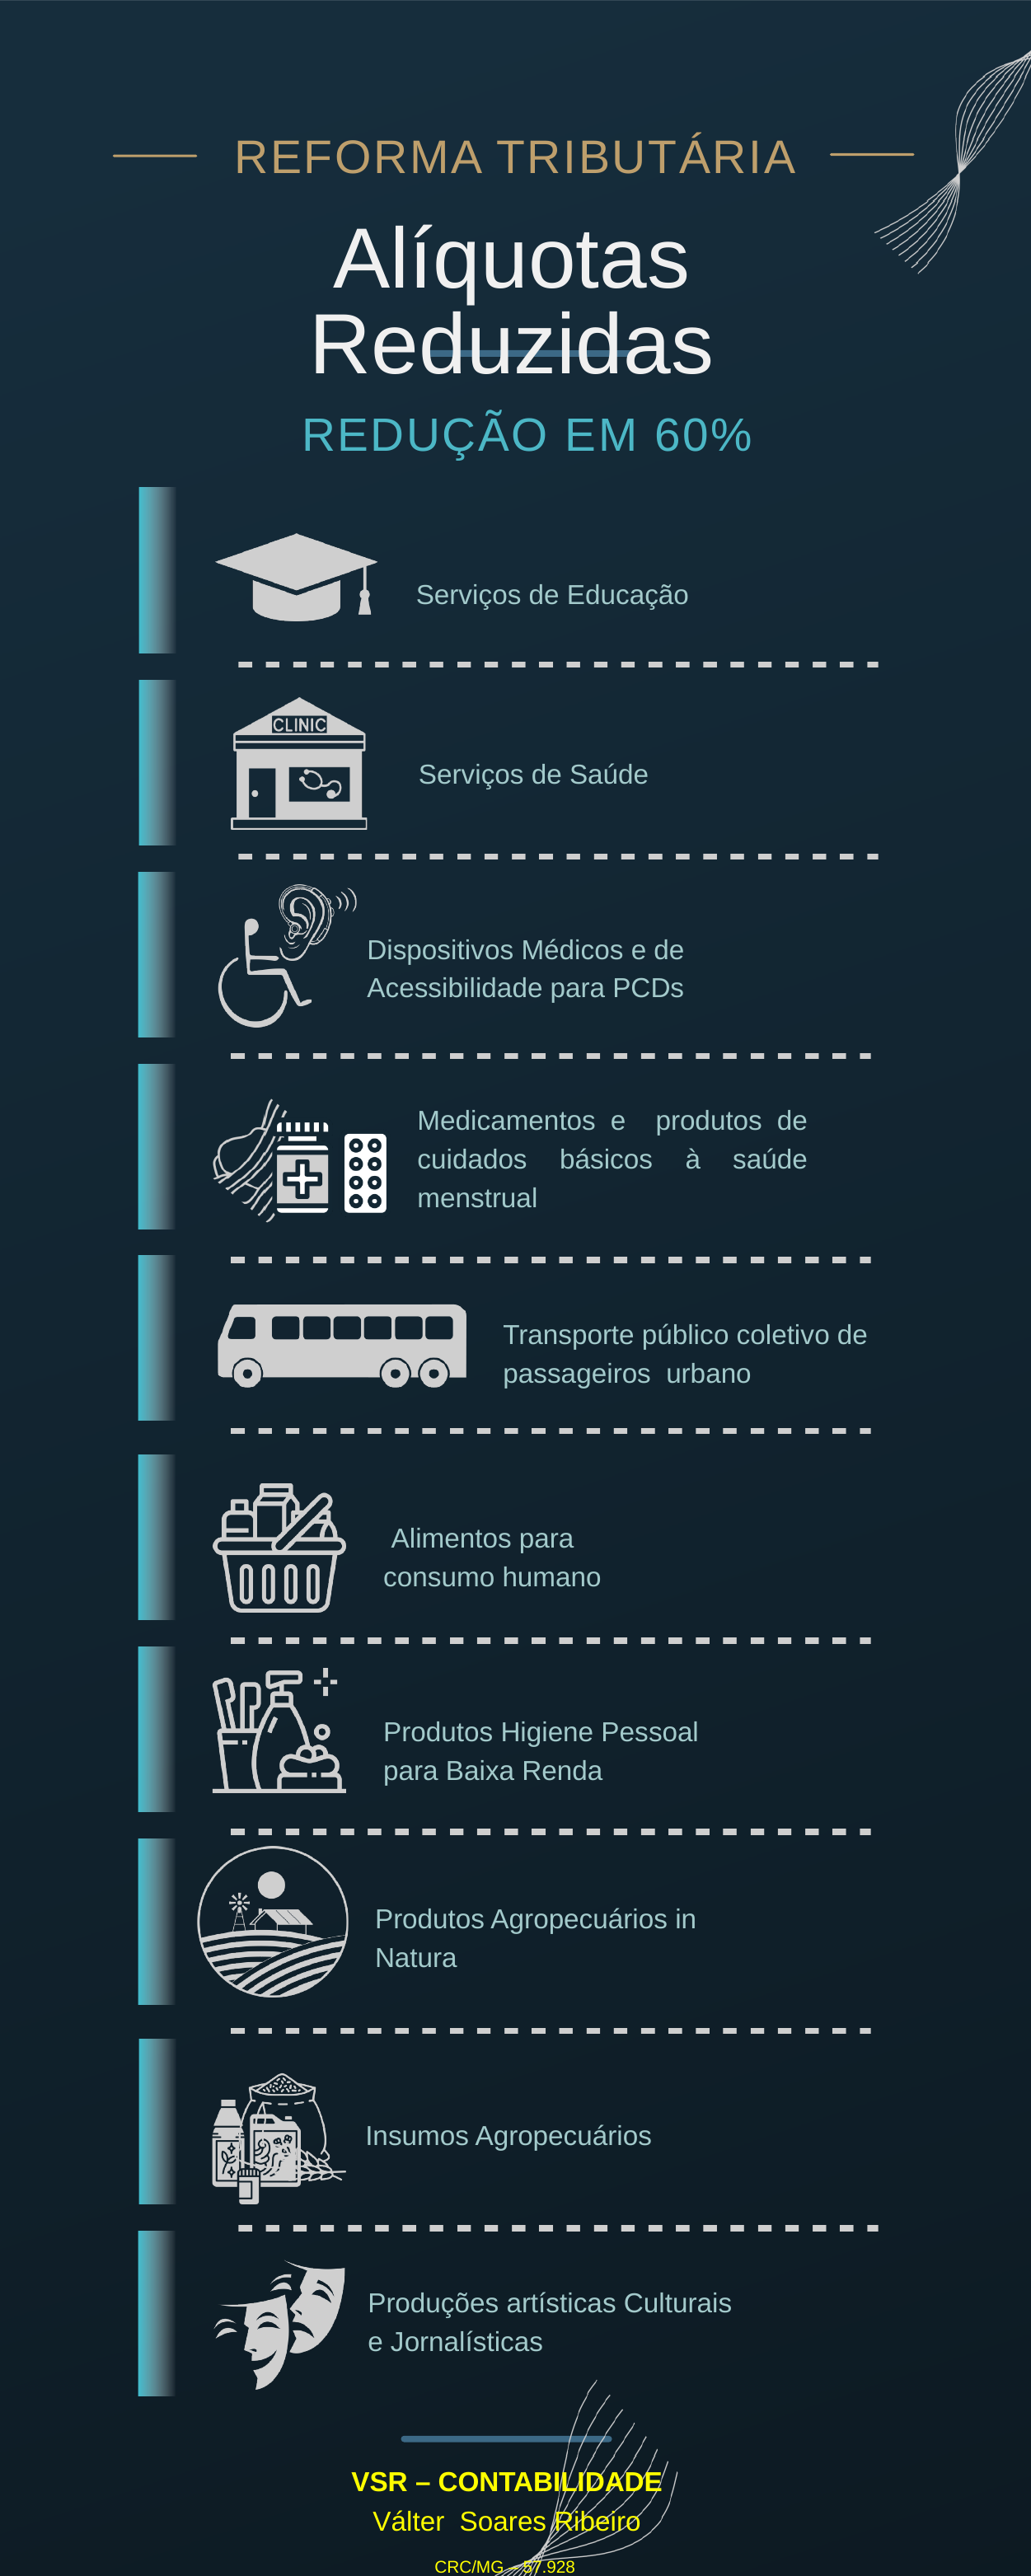

REFORMA TRIBUTÁRIA

Alíquotas Reduzidas

REDUÇÃO EM 60%

Serviços de Educação

Serviços de Saúde

Dispositivos Médicos e de Acessibilidade para PCDs

Medicamentos e  produtos de cuidados básicos à saúde menstrual

Transporte público coletivo de passageiros  urbano

 Alimentos para consumo humano

Produtos Higiene Pessoal para Baixa Renda

Produtos Agropecuários in Natura

 Insumos Agropecuários

Produções artísticas Culturais e Jornalísticas

VSR – CONTABILIDADE
Válter  Soares Ribeiro
CRC/MG – 57.928